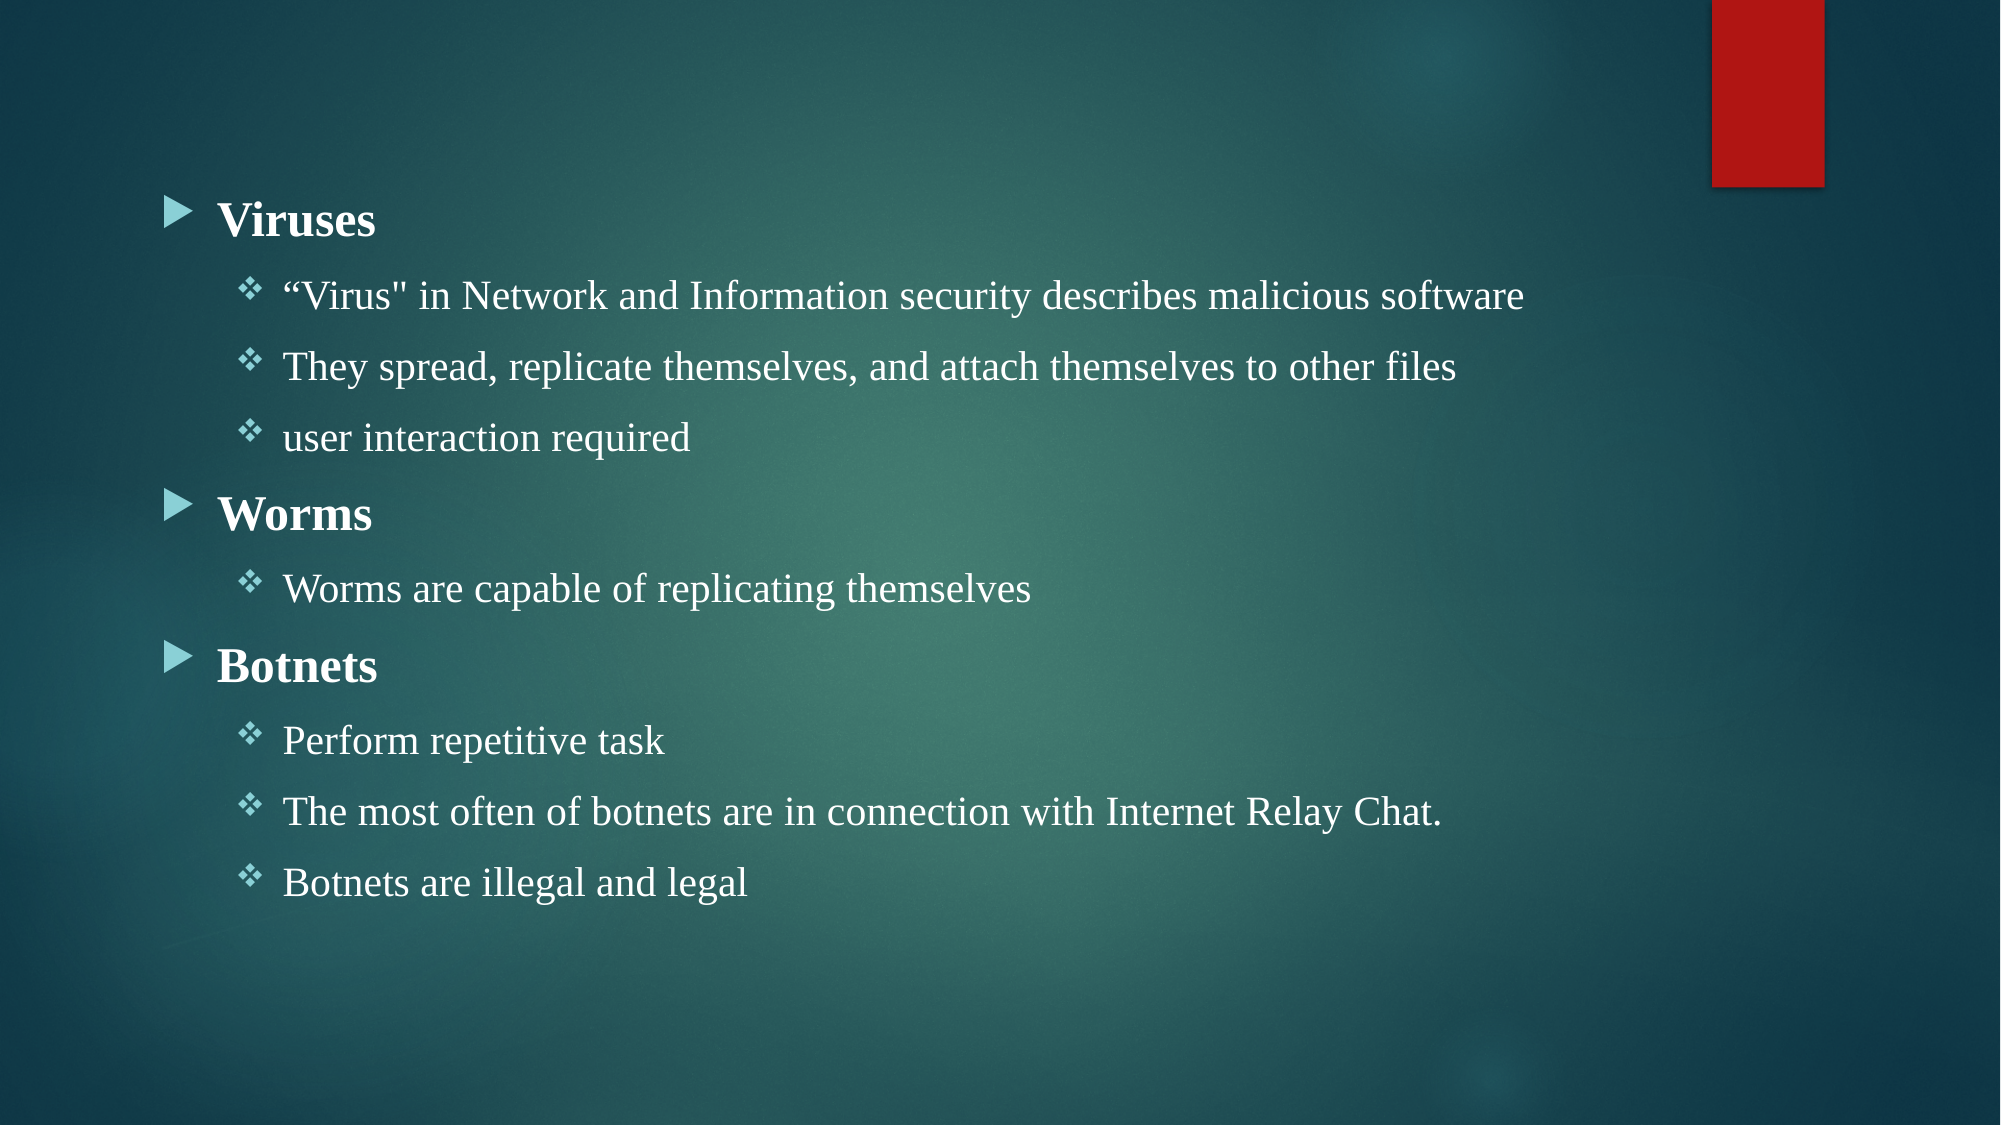

Viruses
“Virus" in Network and Information security describes malicious software
They spread, replicate themselves, and attach themselves to other files
user interaction required
Worms
Worms are capable of replicating themselves
Botnets
Perform repetitive task
The most often of botnets are in connection with Internet Relay Chat.
Botnets are illegal and legal